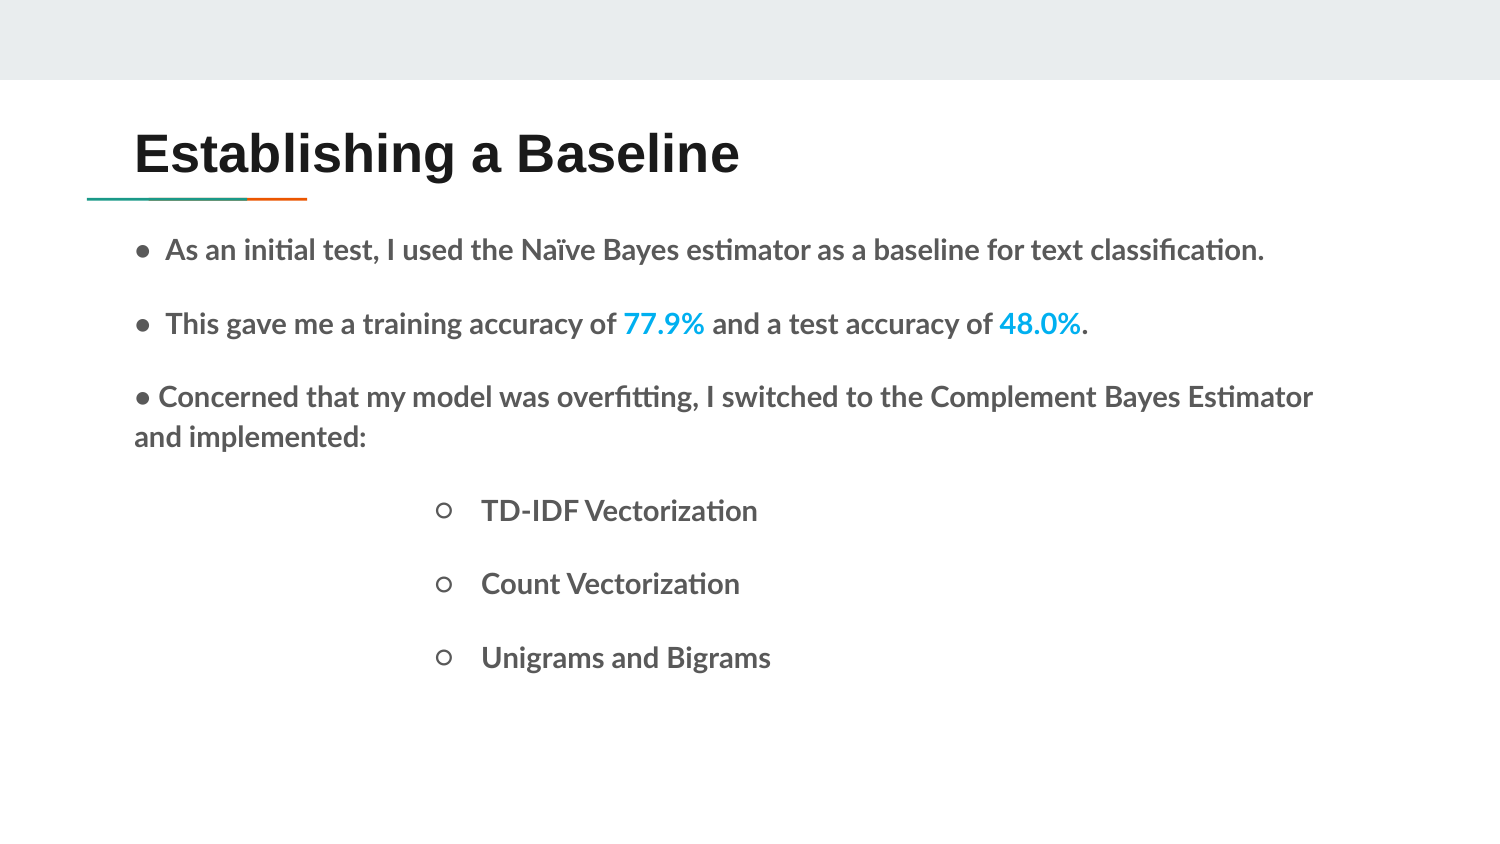

# Establishing a Baseline
•  As an initial test, I used the Naïve Bayes estimator as a baseline for text classification.
•  This gave me a training accuracy of 77.9% and a test accuracy of 48.0%.
• Concerned that my model was overfitting, I switched to the Complement Bayes Estimator and implemented:
TD-IDF Vectorization
Count Vectorization
Unigrams and Bigrams